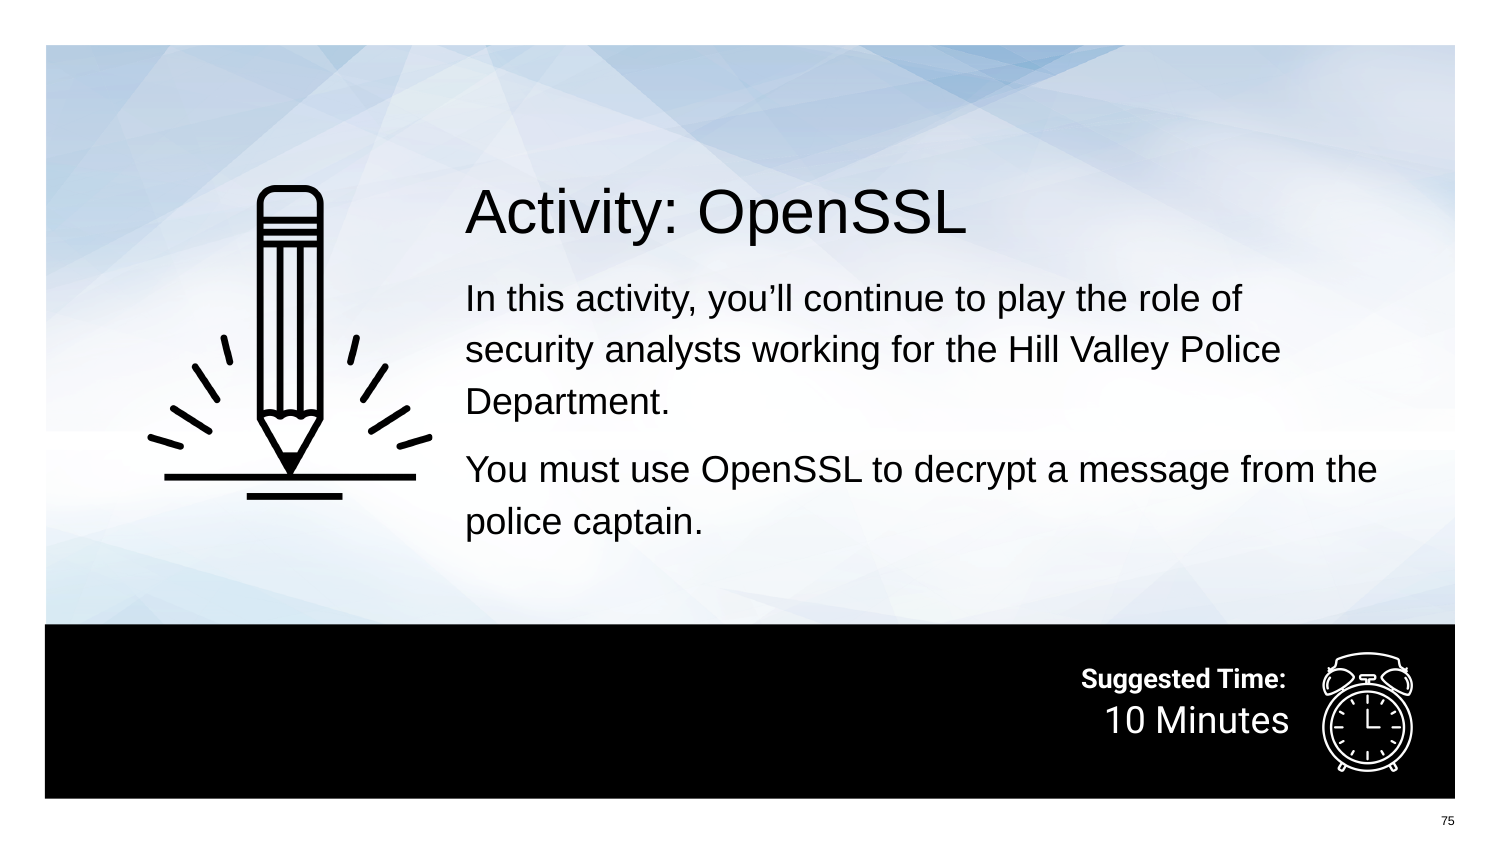

Activity: OpenSSL
In this activity, you’ll continue to play the role of security analysts working for the Hill Valley Police Department.
You must use OpenSSL to decrypt a message from the police captain.

# 10 Minutes
75